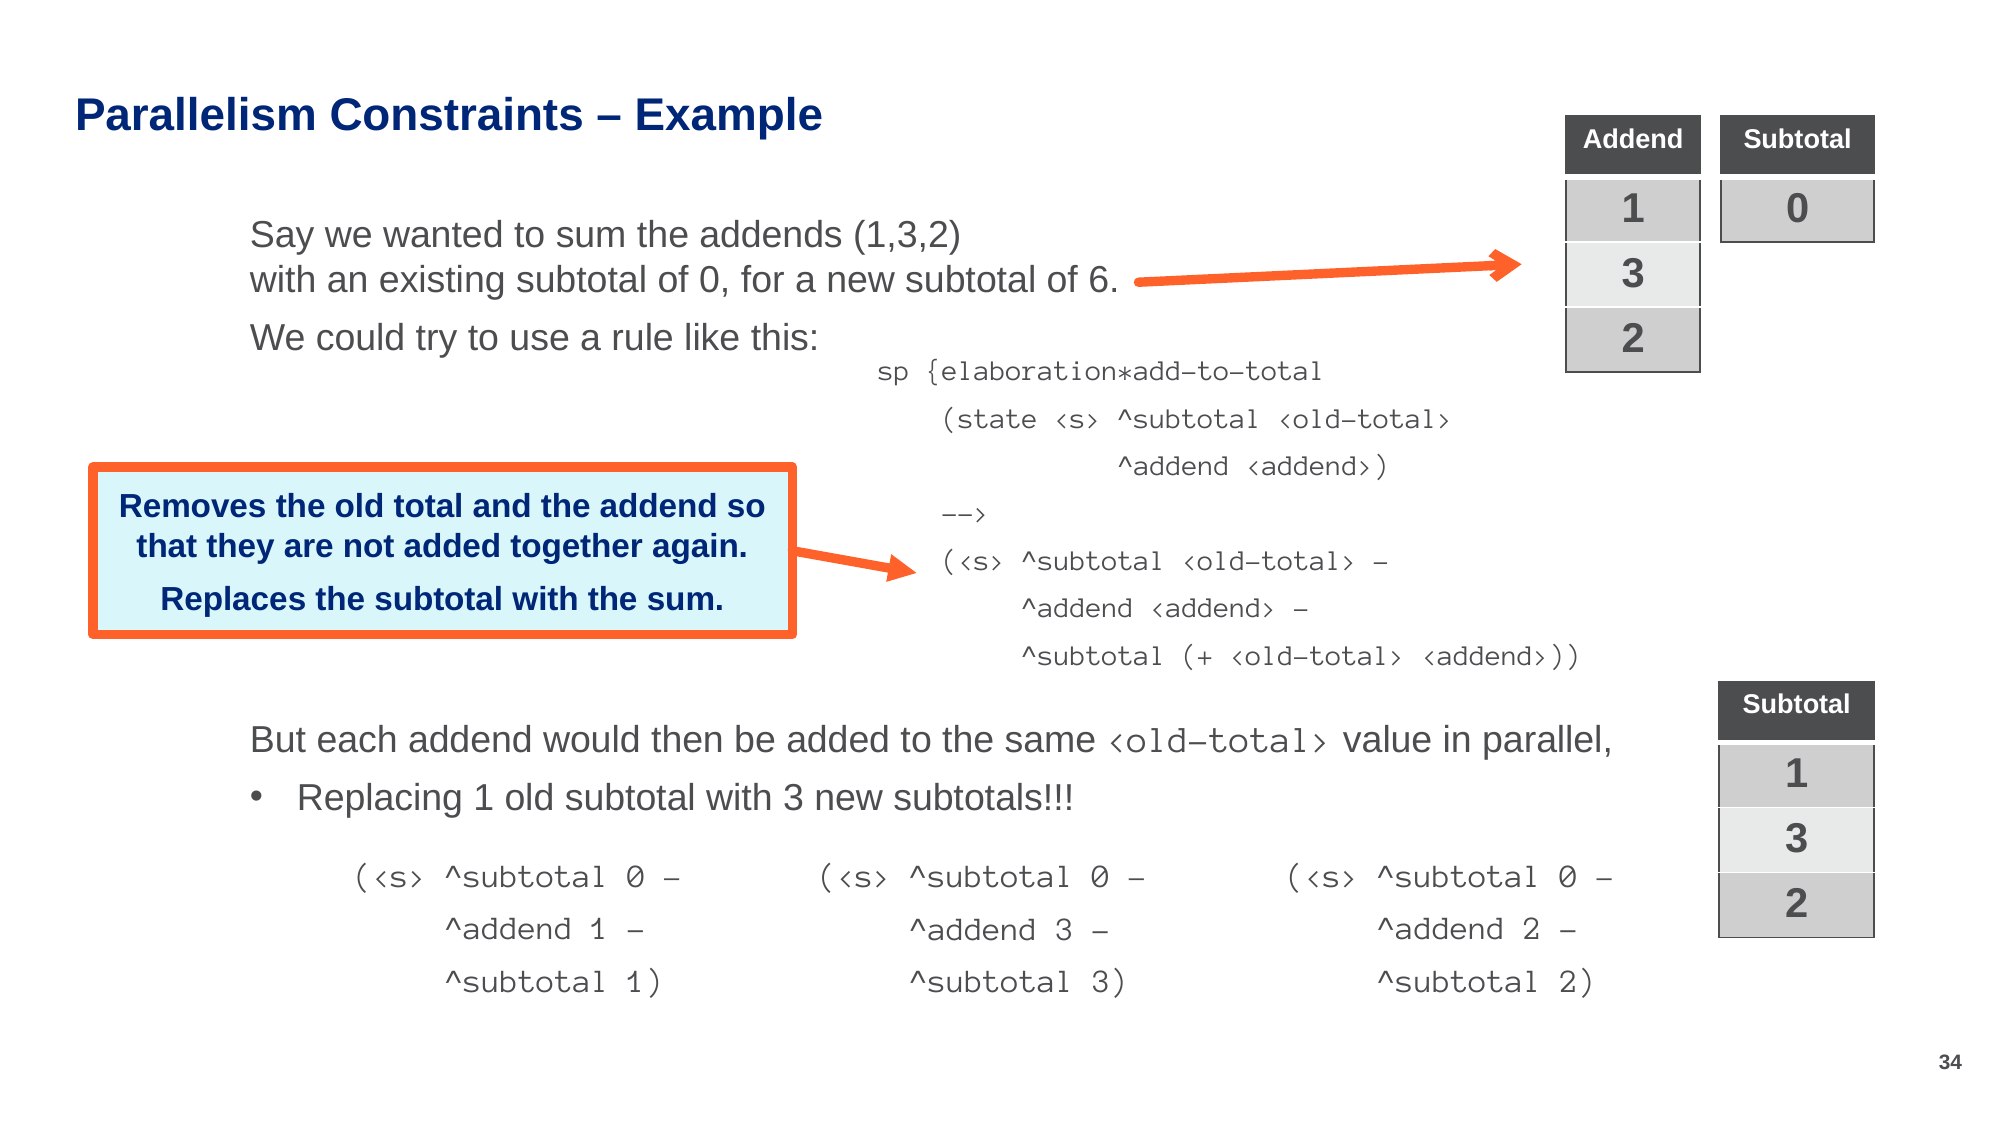

# Parallelism Constraints – Example
| Addend |
| --- |
| 1 |
| 3 |
| 2 |
| Subtotal |
| --- |
| 0 |
Say we wanted to sum the addends (1,3,2)
with an existing subtotal of 0, for a new subtotal of 6.
We could try to use a rule like this:

But each addend would then be added to the same <old-total> value in parallel,
Replacing 1 old subtotal with 3 new subtotals!!!

sp {elaboration*add-to-total
    (state <s> ^subtotal <old-total>
               ^addend <addend>)
    -->
    (<s> ^subtotal <old-total> -
         ^addend <addend> -
         ^subtotal (+ <old-total> <addend>))
Removes the old total and the addend so that they are not added together again.
Replaces the subtotal with the sum.
| Subtotal |
| --- |
| 1 |
| 3 |
| 2 |
(<s> ^subtotal 0 –
     ^addend 1 -
     ^subtotal 1)
(<s> ^subtotal 0 –
     ^addend 2 -
     ^subtotal 2)
(<s> ^subtotal 0 –
     ^addend 3 -
     ^subtotal 3)